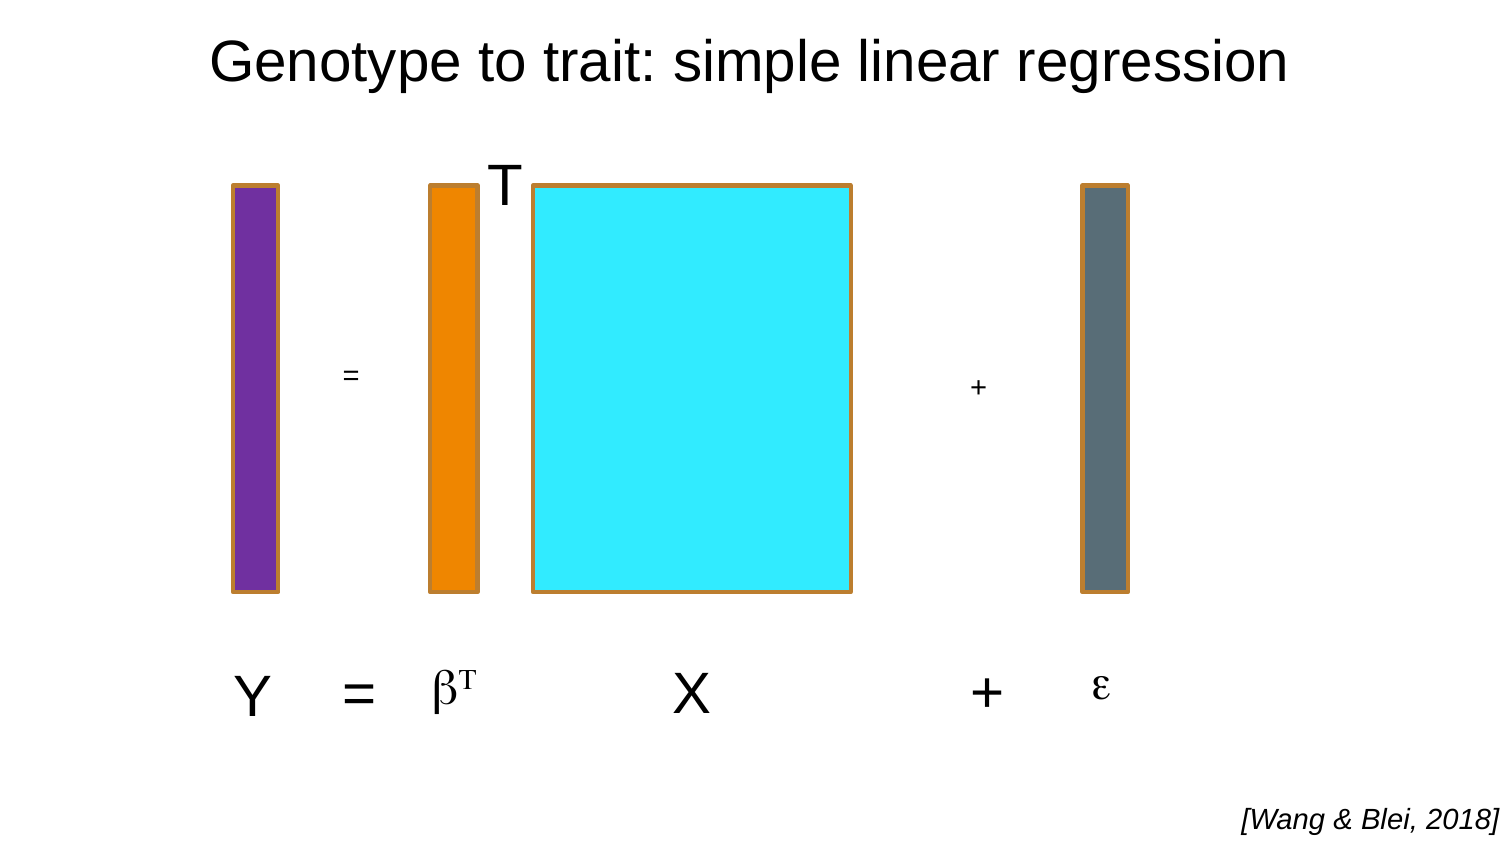

# Genotype to trait: simple linear regression
T

=
+
ε
+
=
βΤ
X
Y
[Wang & Blei, 2018]